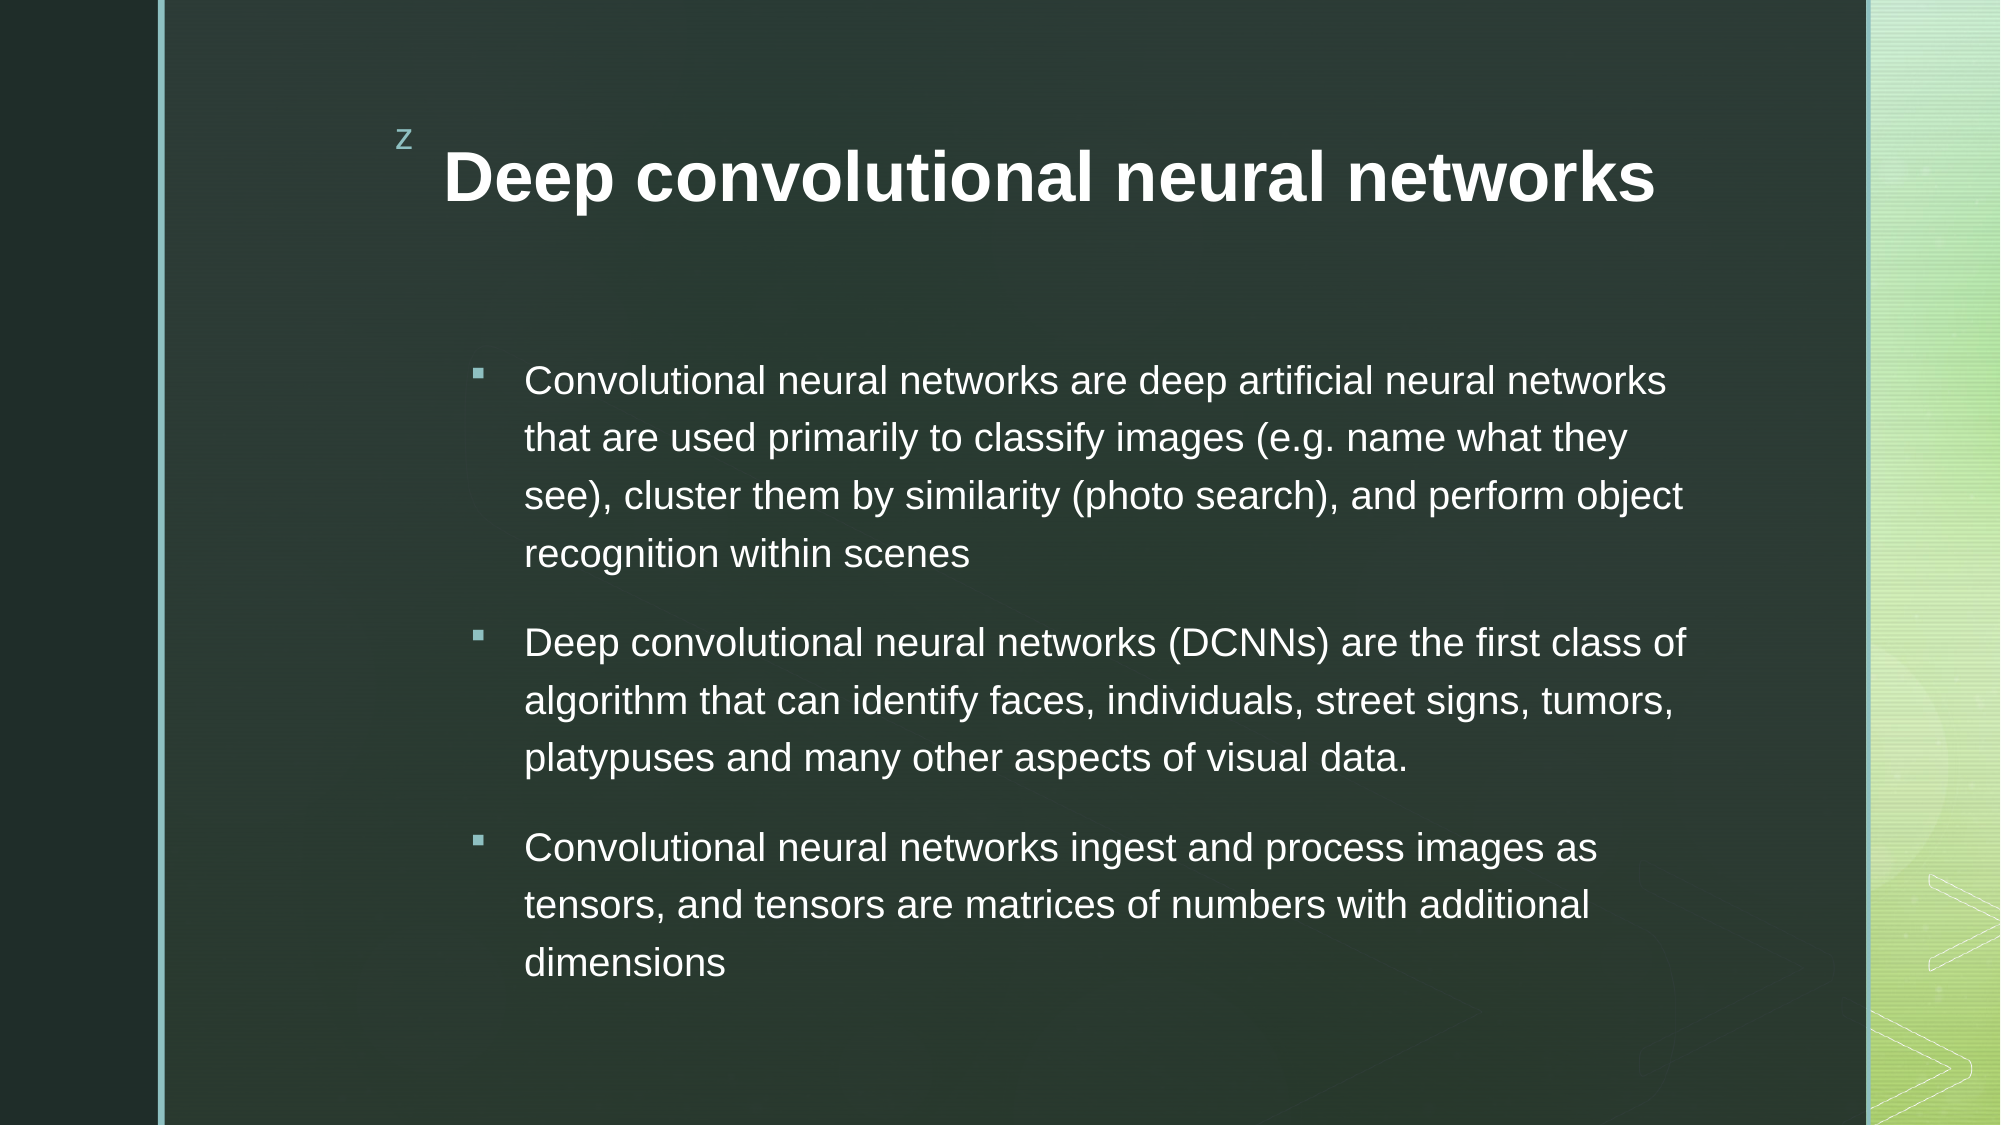

# Deep convolutional neural networks
Convolutional neural networks are deep artificial neural networks that are used primarily to classify images (e.g. name what they see), cluster them by similarity (photo search), and perform object recognition within scenes
Deep convolutional neural networks (DCNNs) are the first class of algorithm that can identify faces, individuals, street signs, tumors, platypuses and many other aspects of visual data.
Convolutional neural networks ingest and process images as tensors, and tensors are matrices of numbers with additional dimensions